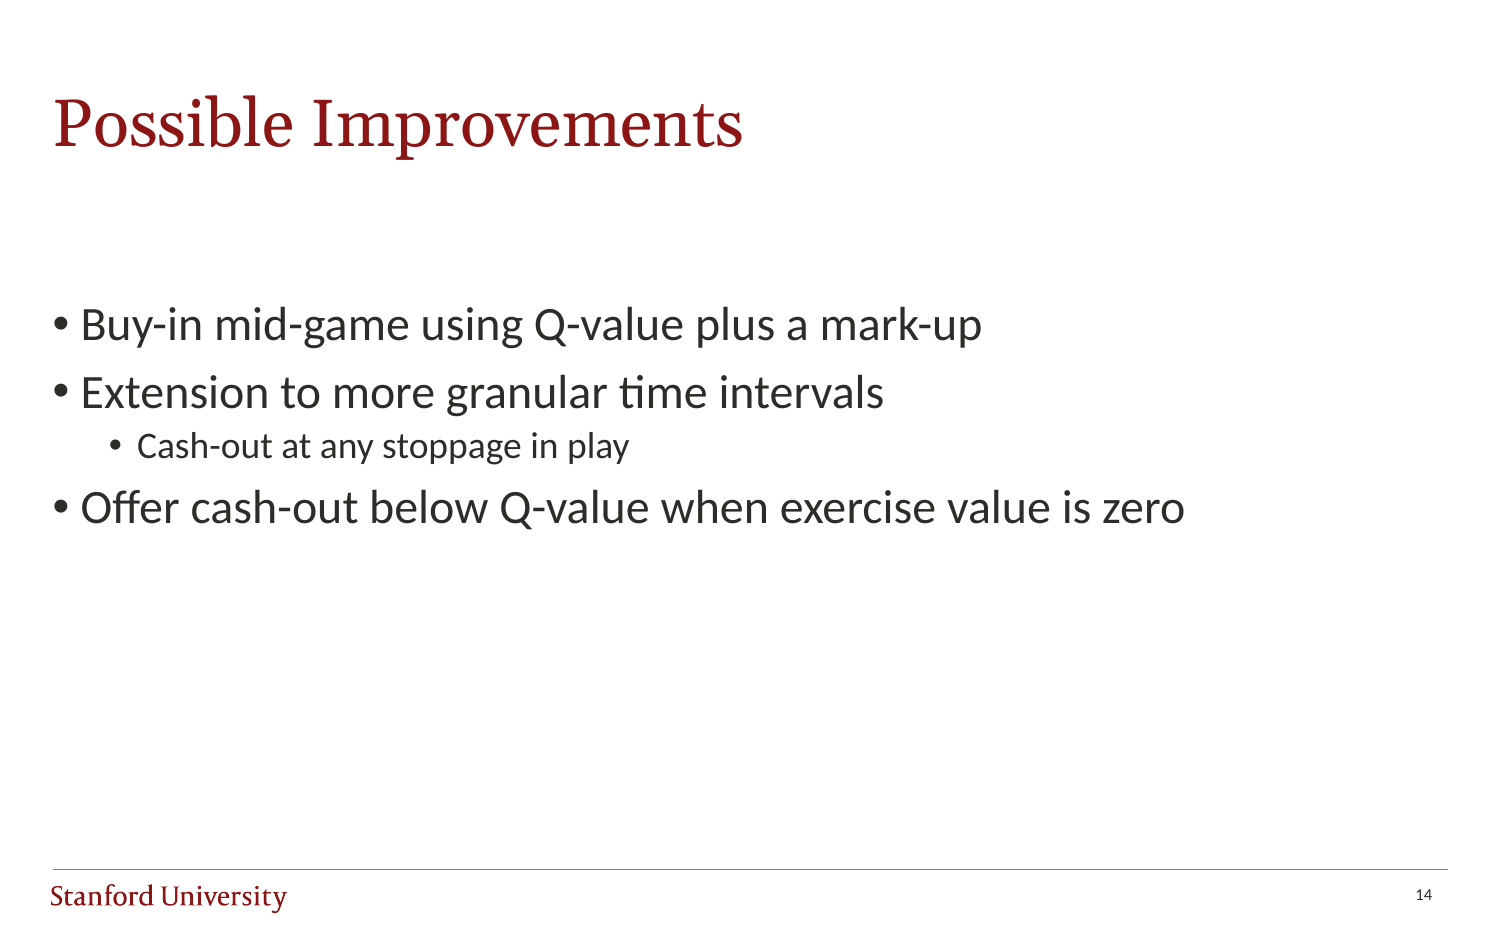

# Possible Improvements

Buy-in mid-game using Q-value plus a mark-up
Extension to more granular time intervals
Cash-out at any stoppage in play
Offer cash-out below Q-value when exercise value is zero
14